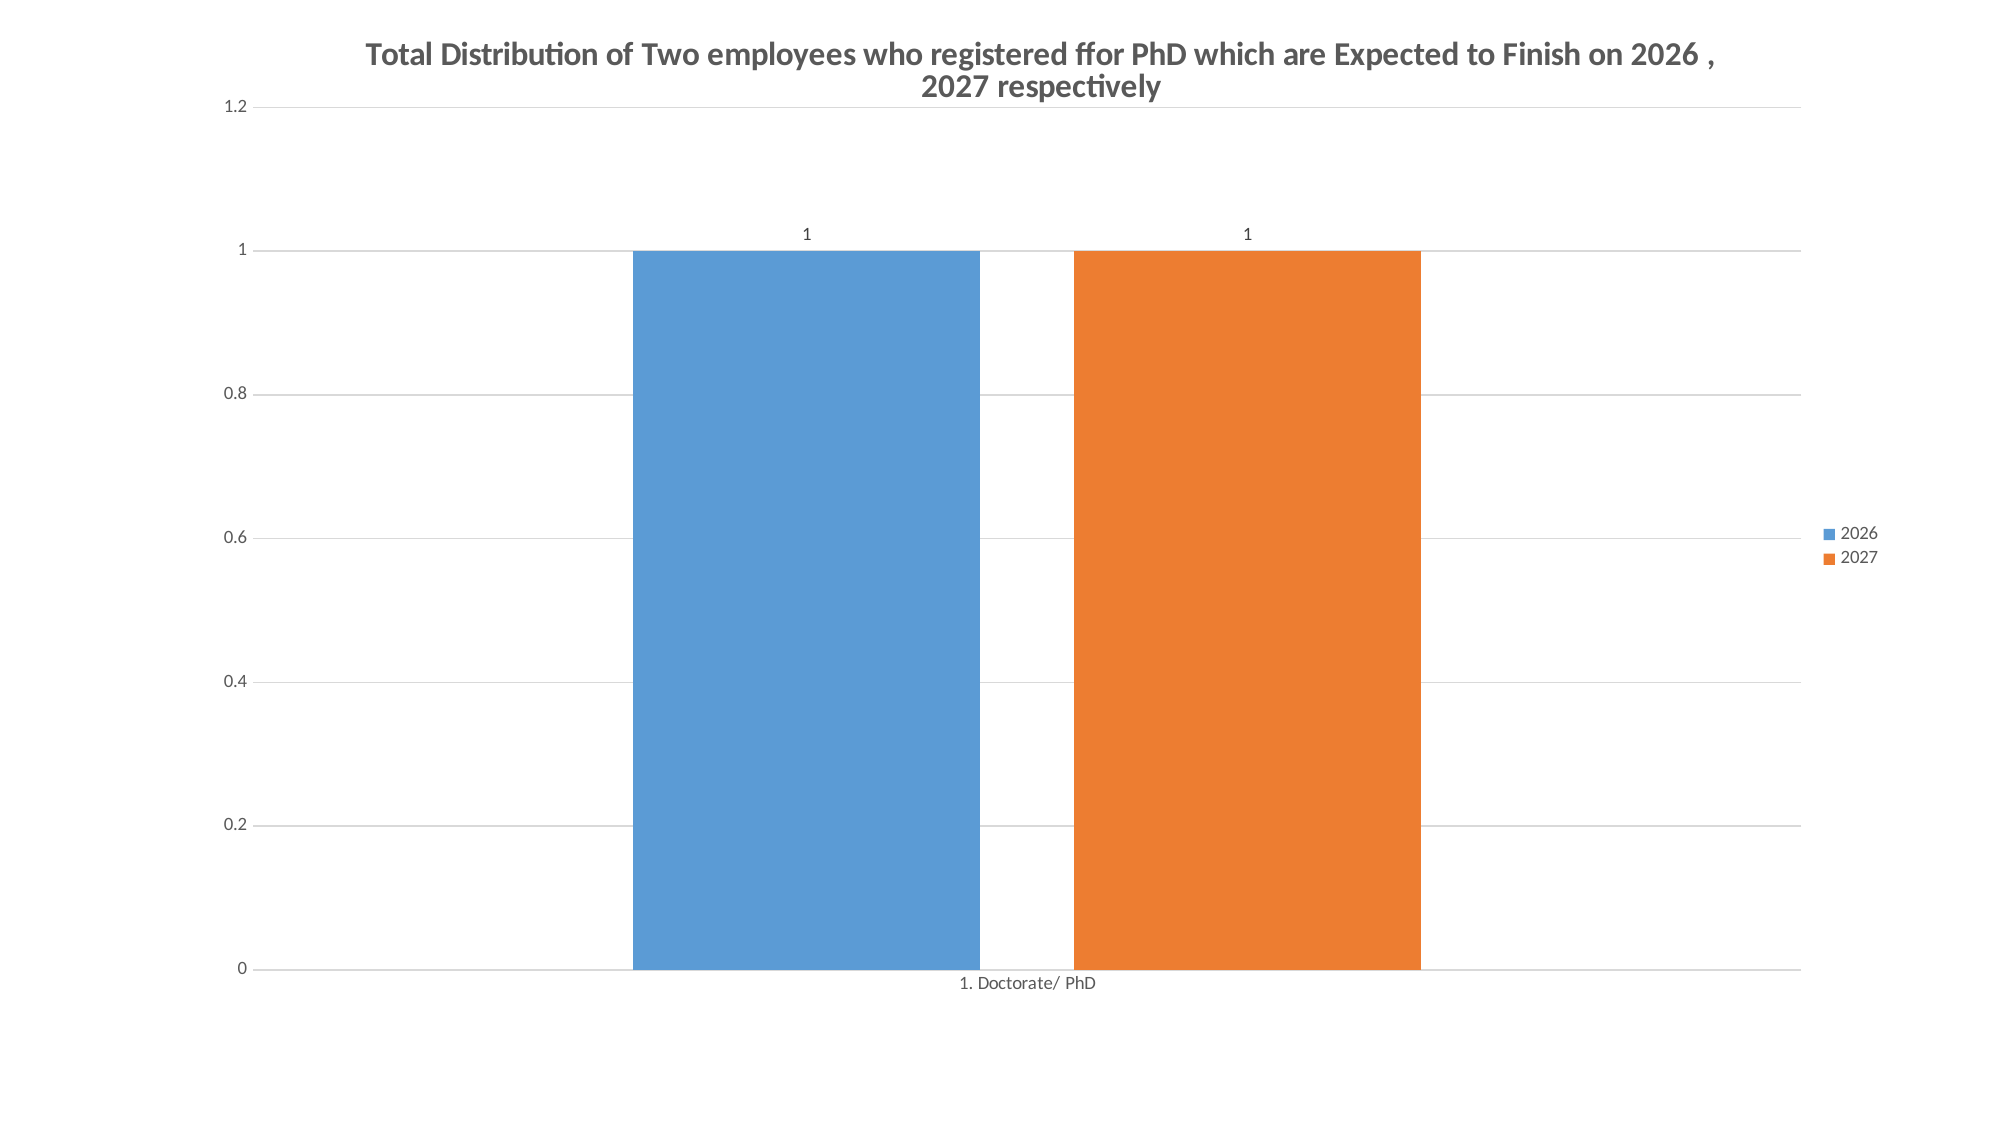

### Chart: Total Distribution of Two employees who registered ffor PhD which are Expected to Finish on 2026 , 2027 respectively

| Category | 2026 | 2027 |
|---|---|---|
| 1. Doctorate/ PhD | 1.0 | 1.0 |